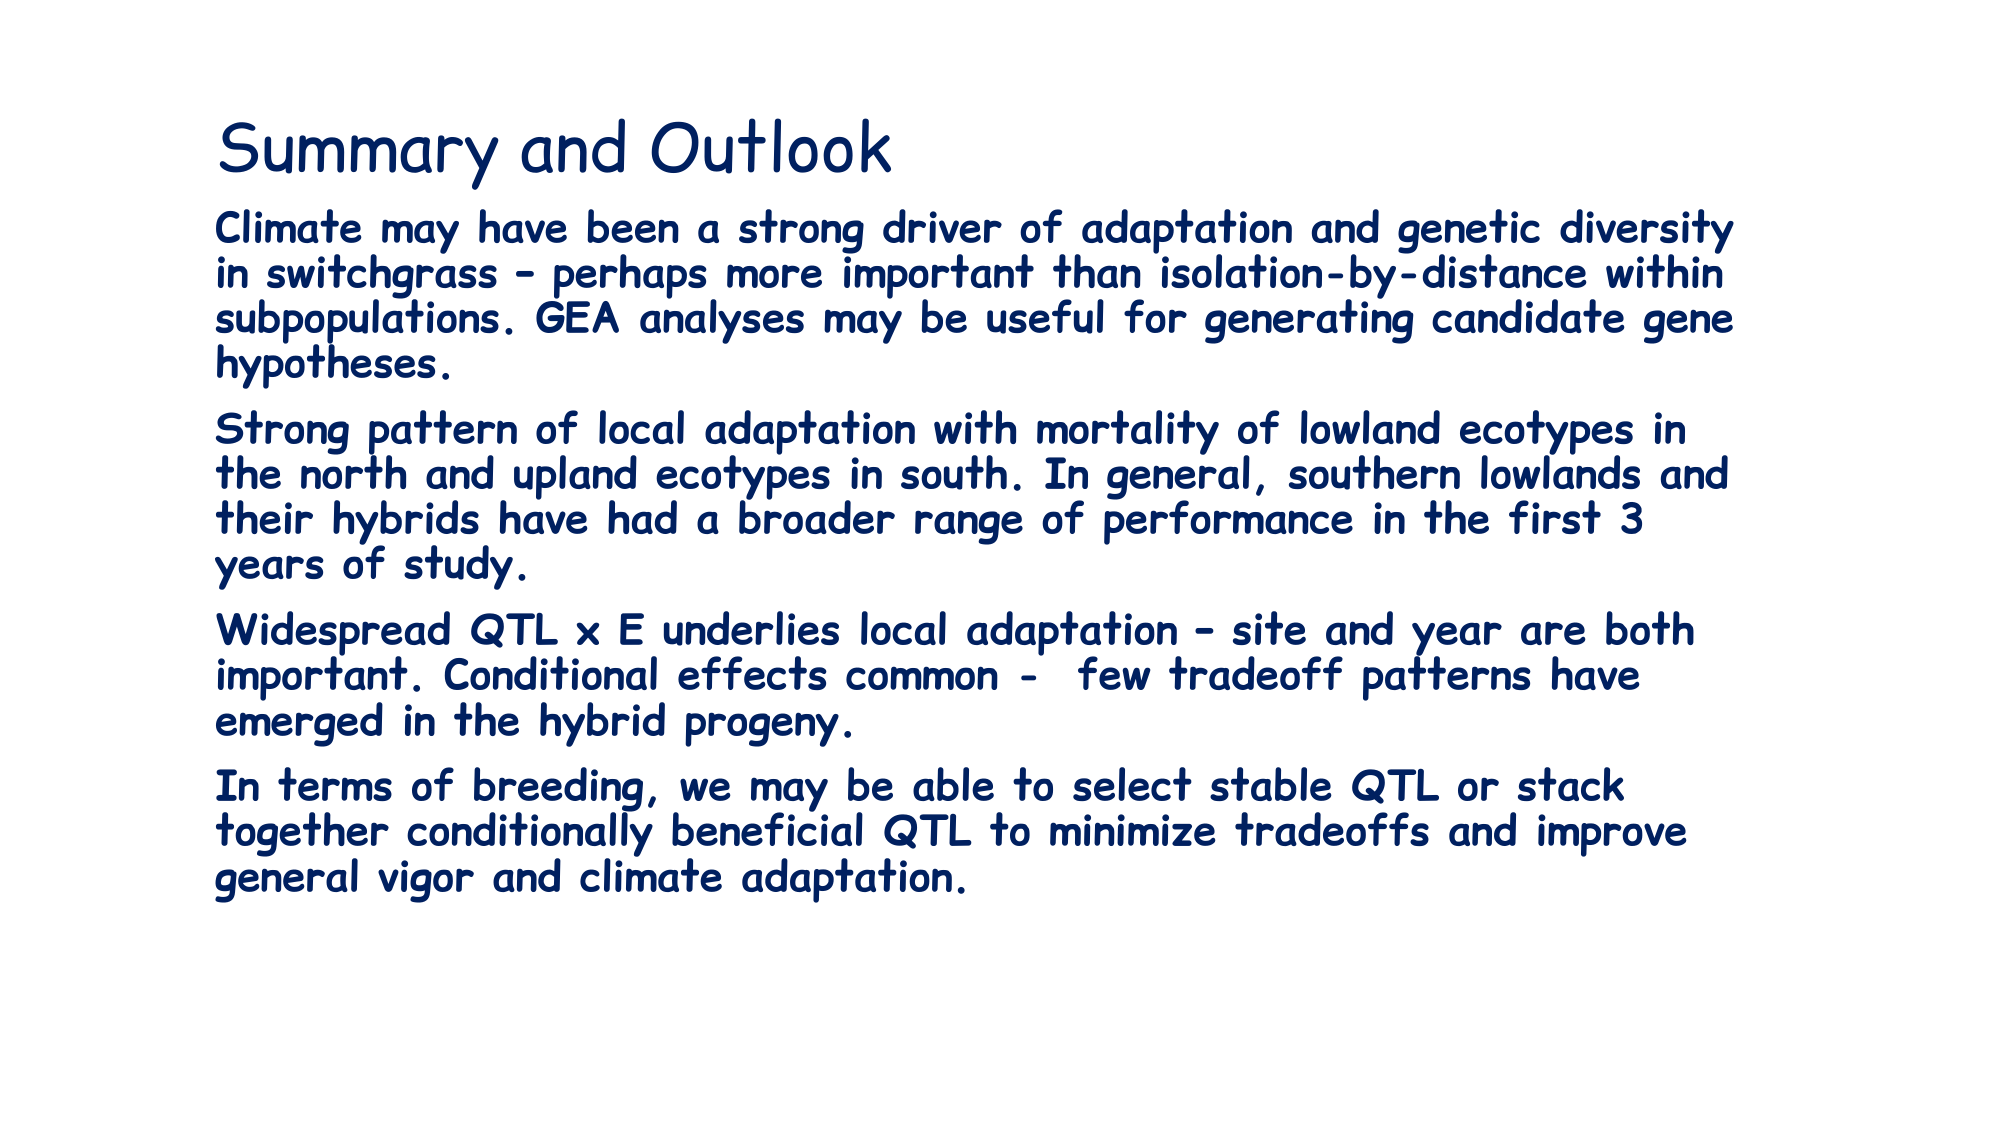

Summary and Outlook
Climate may have been a strong driver of adaptation and genetic diversity in switchgrass – perhaps more important than isolation-by-distance within subpopulations. GEA analyses may be useful for generating candidate gene hypotheses.
Strong pattern of local adaptation with mortality of lowland ecotypes in the north and upland ecotypes in south. In general, southern lowlands and their hybrids have had a broader range of performance in the first 3 years of study.
Widespread QTL x E underlies local adaptation – site and year are both important. Conditional effects common -  few tradeoff patterns have emerged in the hybrid progeny.
In terms of breeding, we may be able to select stable QTL or stack together conditionally beneficial QTL to minimize tradeoffs and improve general vigor and climate adaptation.